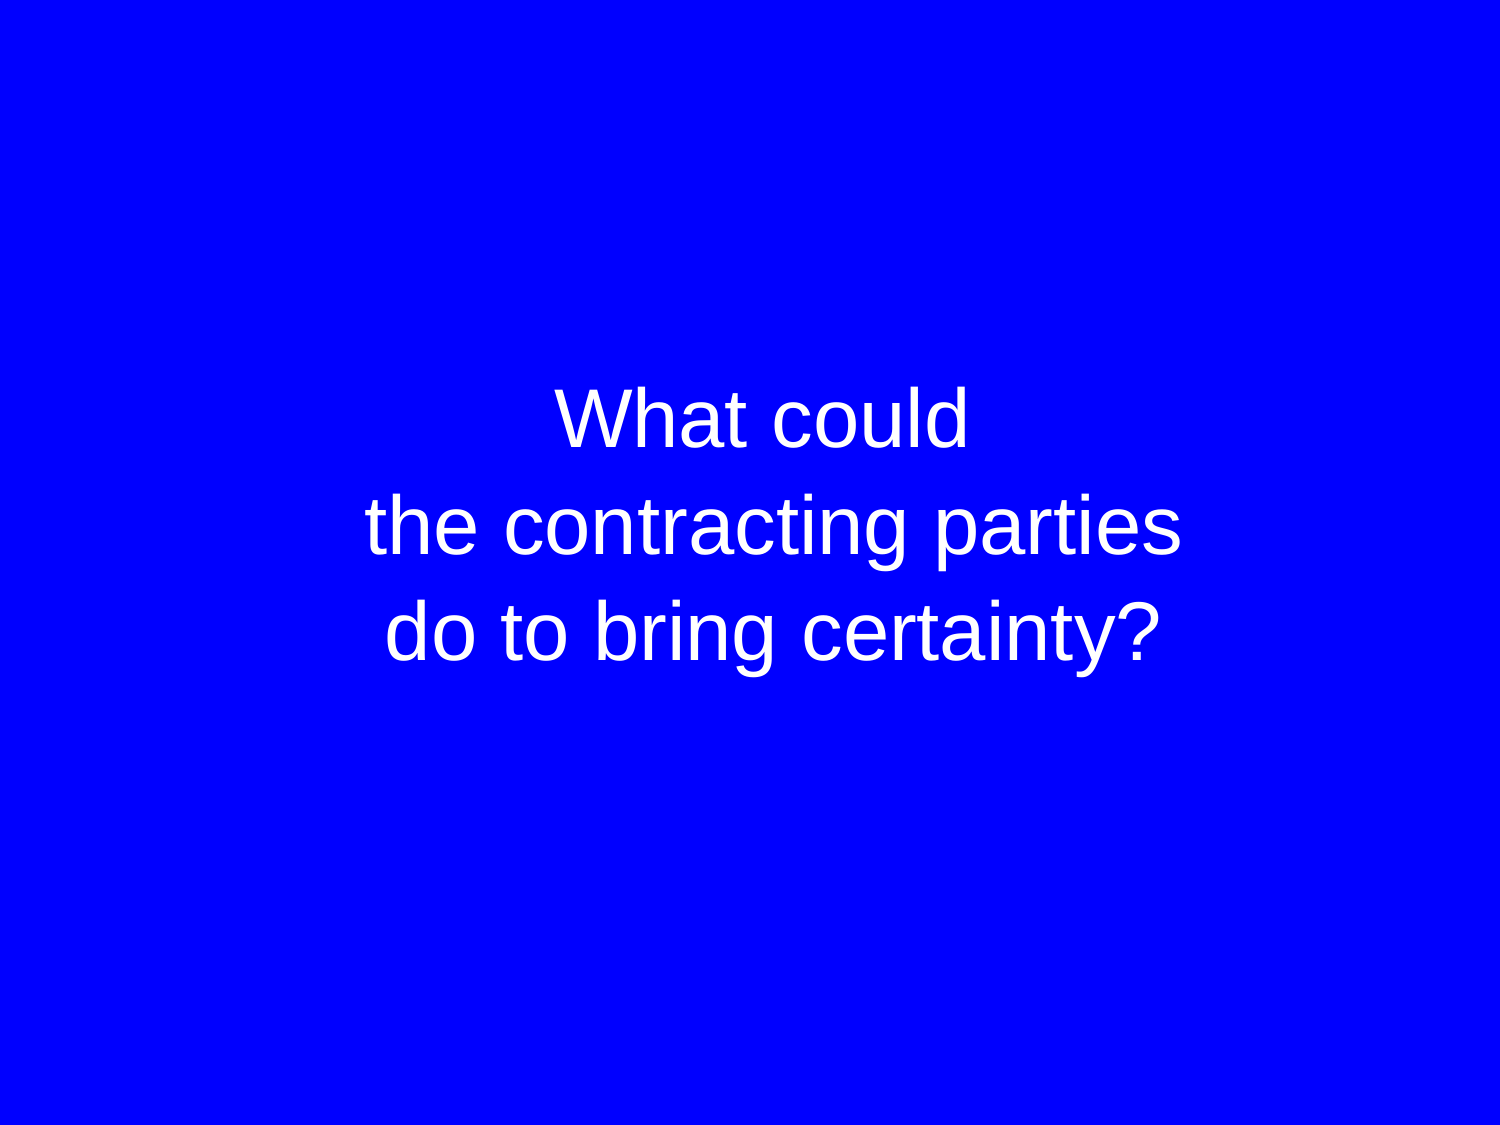

#

What could
 the contracting parties
 do to bring certainty?